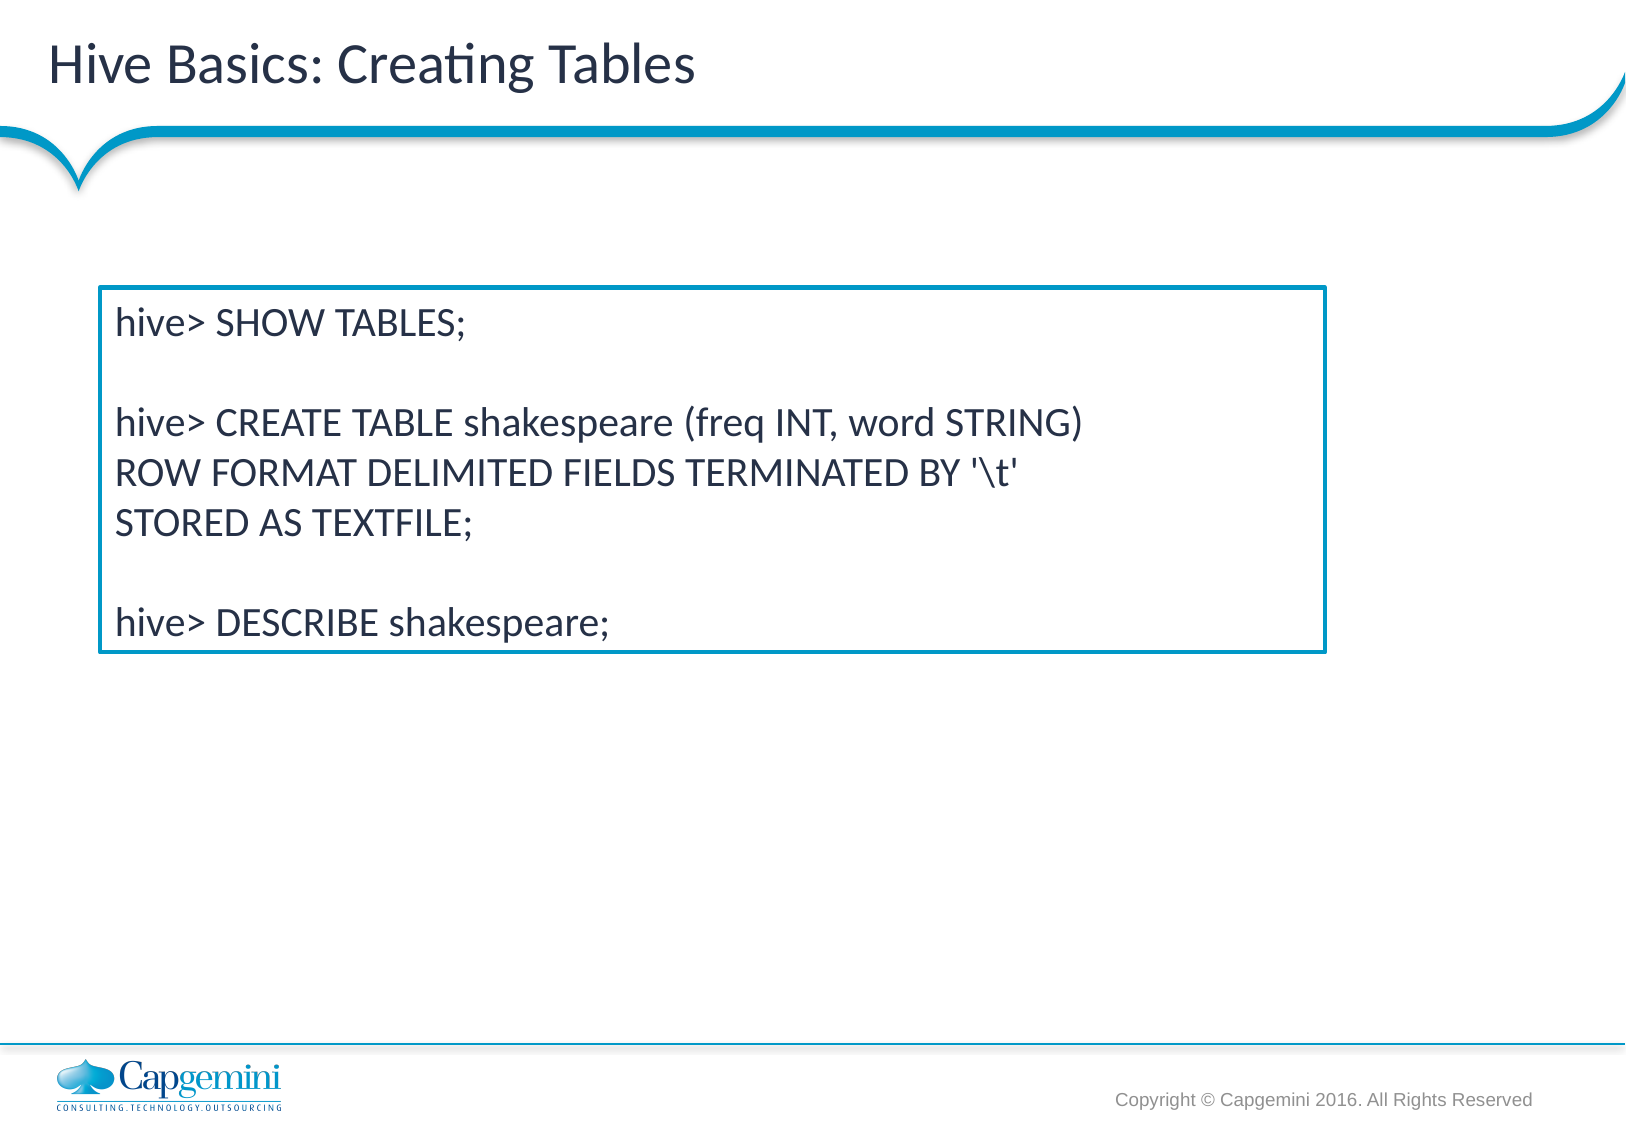

# Hive Basics: Creating Tables

hive> SHOW TABLES;

hive> CREATE TABLE shakespeare (freq INT, word STRING)
ROW FORMAT DELIMITED FIELDS TERMINATED BY '\t'
STORED AS TEXTFILE;

hive> DESCRIBE shakespeare;